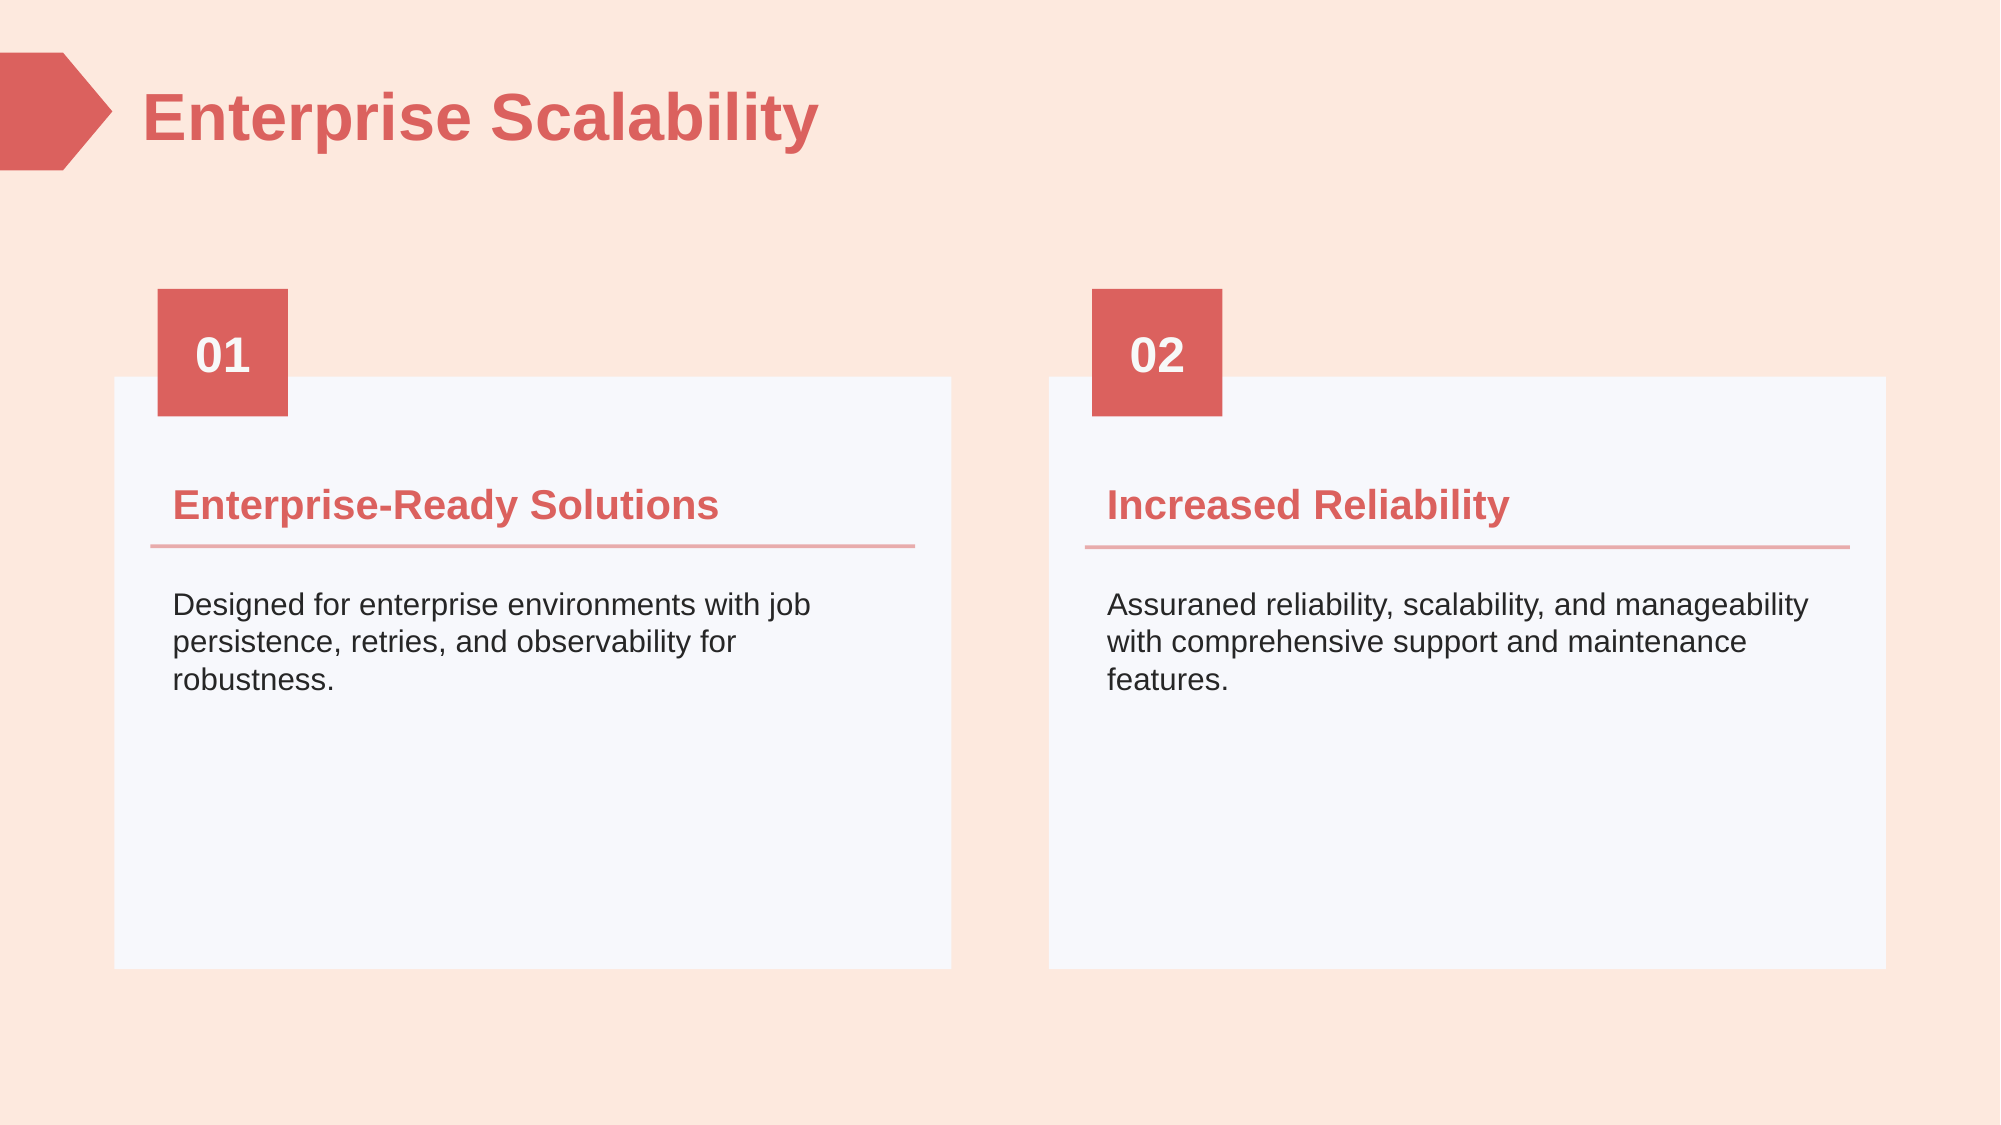

Enterprise Scalability
01
02

Enterprise-Ready Solutions
Increased Reliability
Designed for enterprise environments with job persistence, retries, and observability for robustness.
Assuraned reliability, scalability, and manageability with comprehensive support and maintenance features.